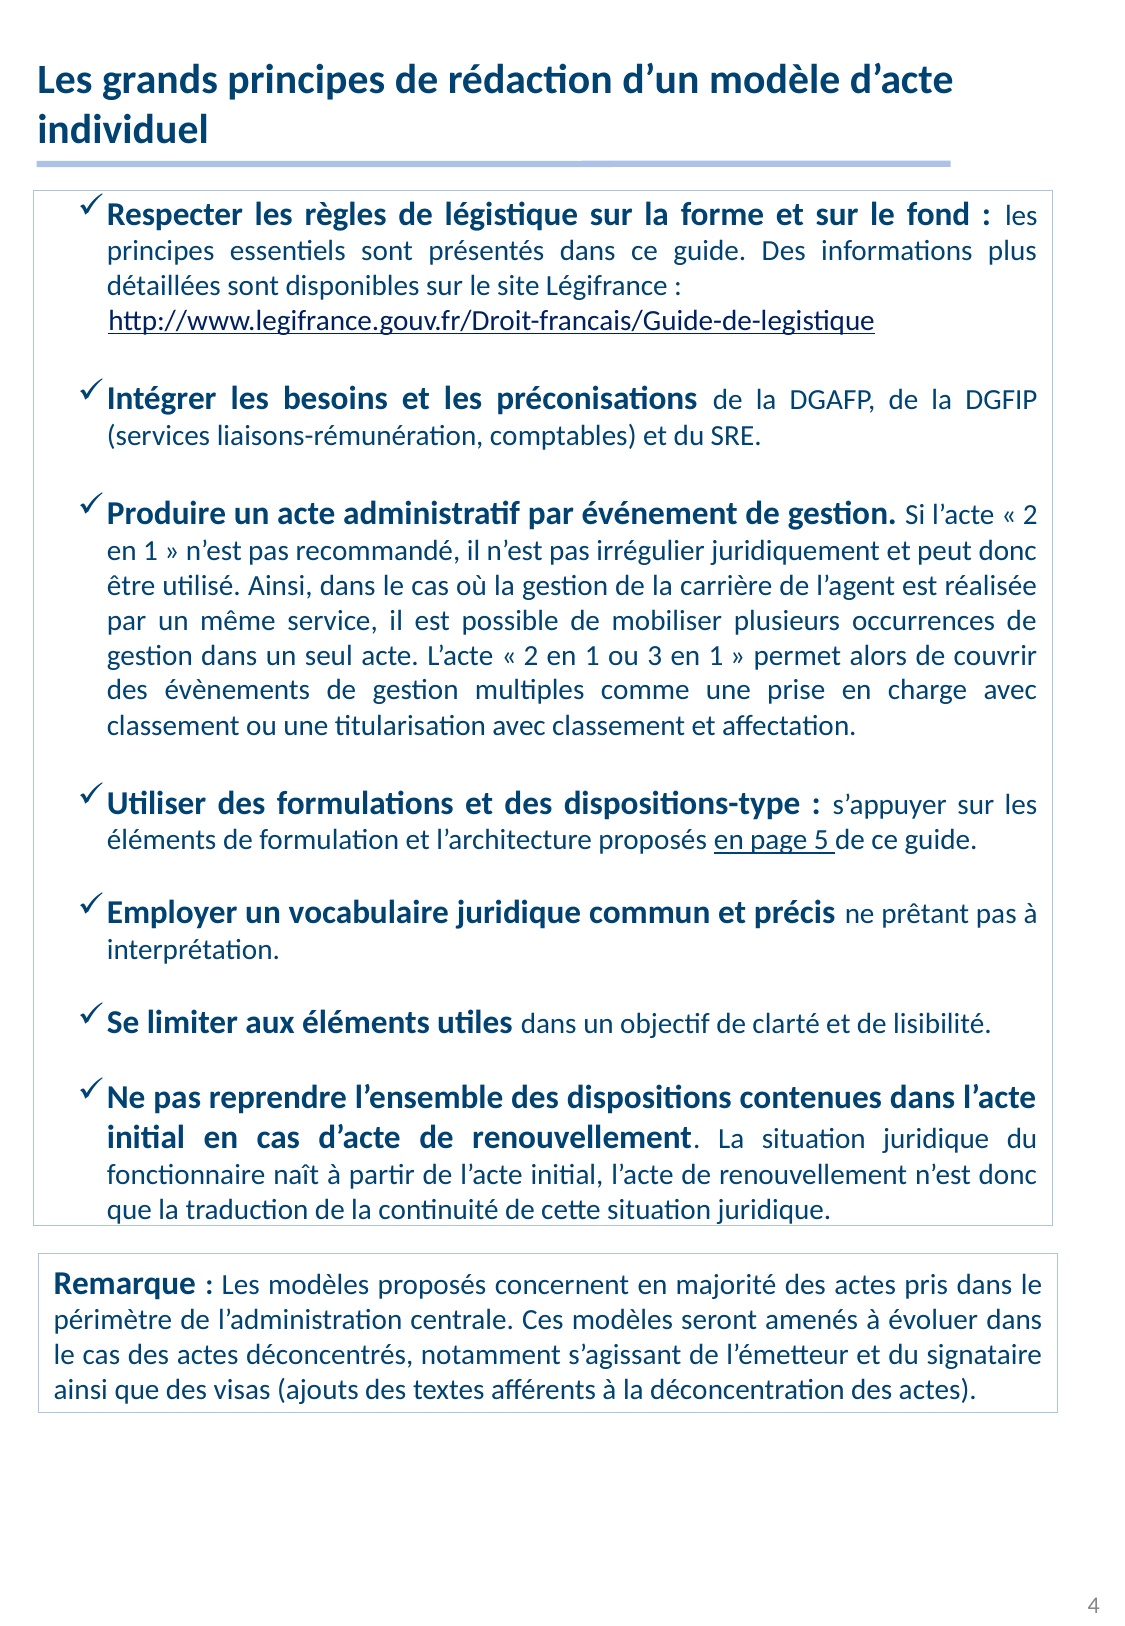

Les grands principes de rédaction d’un modèle d’acte individuel
Respecter les règles de légistique sur la forme et sur le fond : les principes essentiels sont présentés dans ce guide. Des informations plus détaillées sont disponibles sur le site Légifrance :
http://www.legifrance.gouv.fr/Droit-francais/Guide-de-legistique

Intégrer les besoins et les préconisations de la DGAFP, de la DGFIP (services liaisons-rémunération, comptables) et du SRE.

Produire un acte administratif par événement de gestion. Si l’acte « 2 en 1 » n’est pas recommandé, il n’est pas irrégulier juridiquement et peut donc être utilisé. Ainsi, dans le cas où la gestion de la carrière de l’agent est réalisée par un même service, il est possible de mobiliser plusieurs occurrences de gestion dans un seul acte. L’acte « 2 en 1 ou 3 en 1 » permet alors de couvrir des évènements de gestion multiples comme une prise en charge avec classement ou une titularisation avec classement et affectation.

Utiliser des formulations et des dispositions-type : s’appuyer sur les éléments de formulation et l’architecture proposés en page 5 de ce guide.

Employer un vocabulaire juridique commun et précis ne prêtant pas à interprétation.

Se limiter aux éléments utiles dans un objectif de clarté et de lisibilité.

Ne pas reprendre l’ensemble des dispositions contenues dans l’acte initial en cas d’acte de renouvellement. La situation juridique du fonctionnaire naît à partir de l’acte initial, l’acte de renouvellement n’est donc que la traduction de la continuité de cette situation juridique.
Remarque : Les modèles proposés concernent en majorité des actes pris dans le périmètre de l’administration centrale. Ces modèles seront amenés à évoluer dans le cas des actes déconcentrés, notamment s’agissant de l’émetteur et du signataire ainsi que des visas (ajouts des textes afférents à la déconcentration des actes).
4